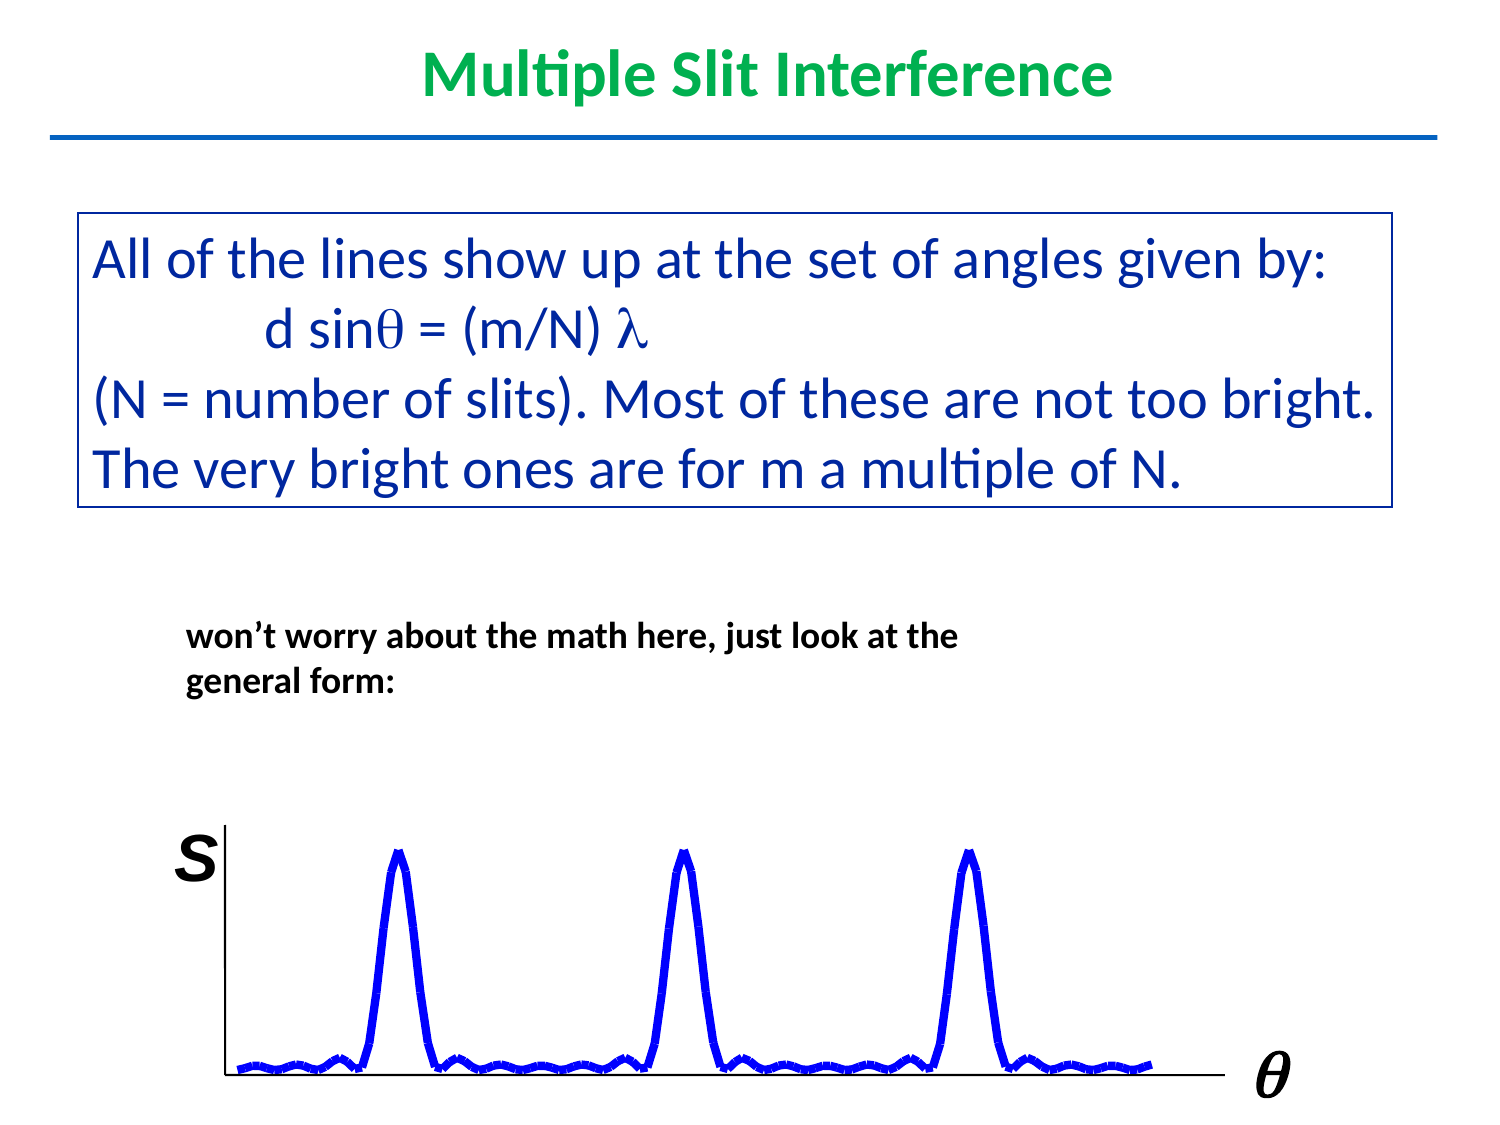

Multiple Slit Interference

All of the lines show up at the set of angles given by:
             d sinθ = (m/N) λ
(N = number of slits). Most of these are not too bright.
The very bright ones are for m a multiple of N.
won’t worry about the math here, just look at the
general form:
S

θ